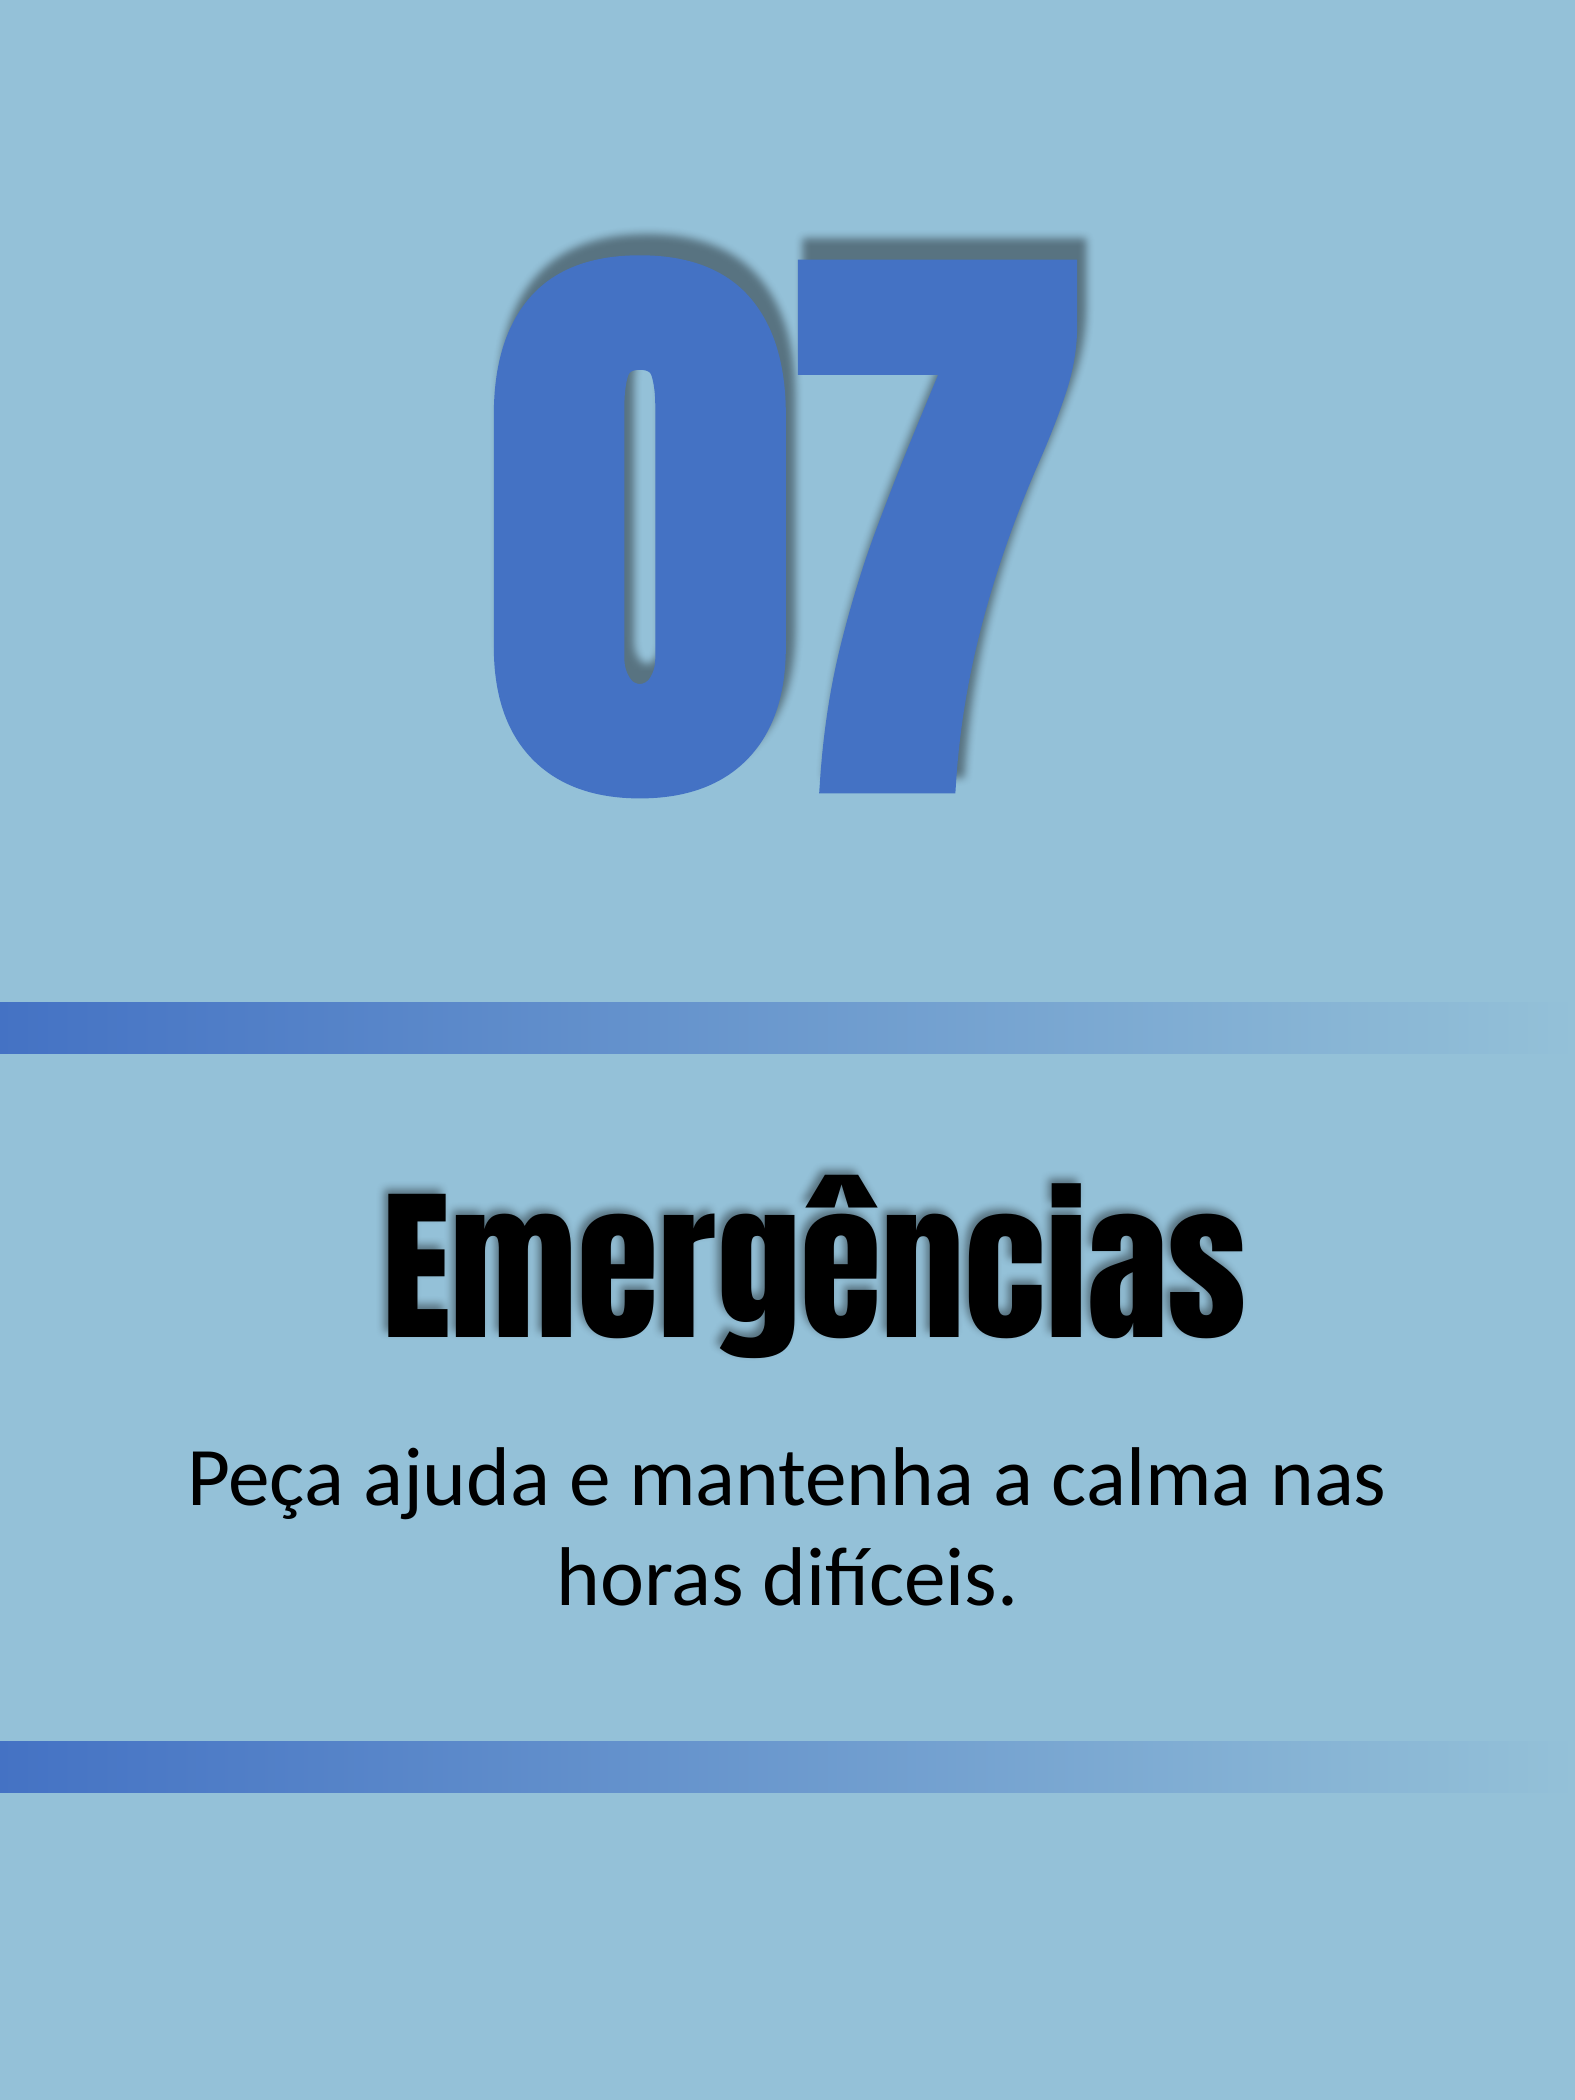

07

Emergências
Peça ajuda e mantenha a calma nas horas difíceis.

INGLÊS NA BAGAGEM - JÚLIA CONCEIÇÃO
26